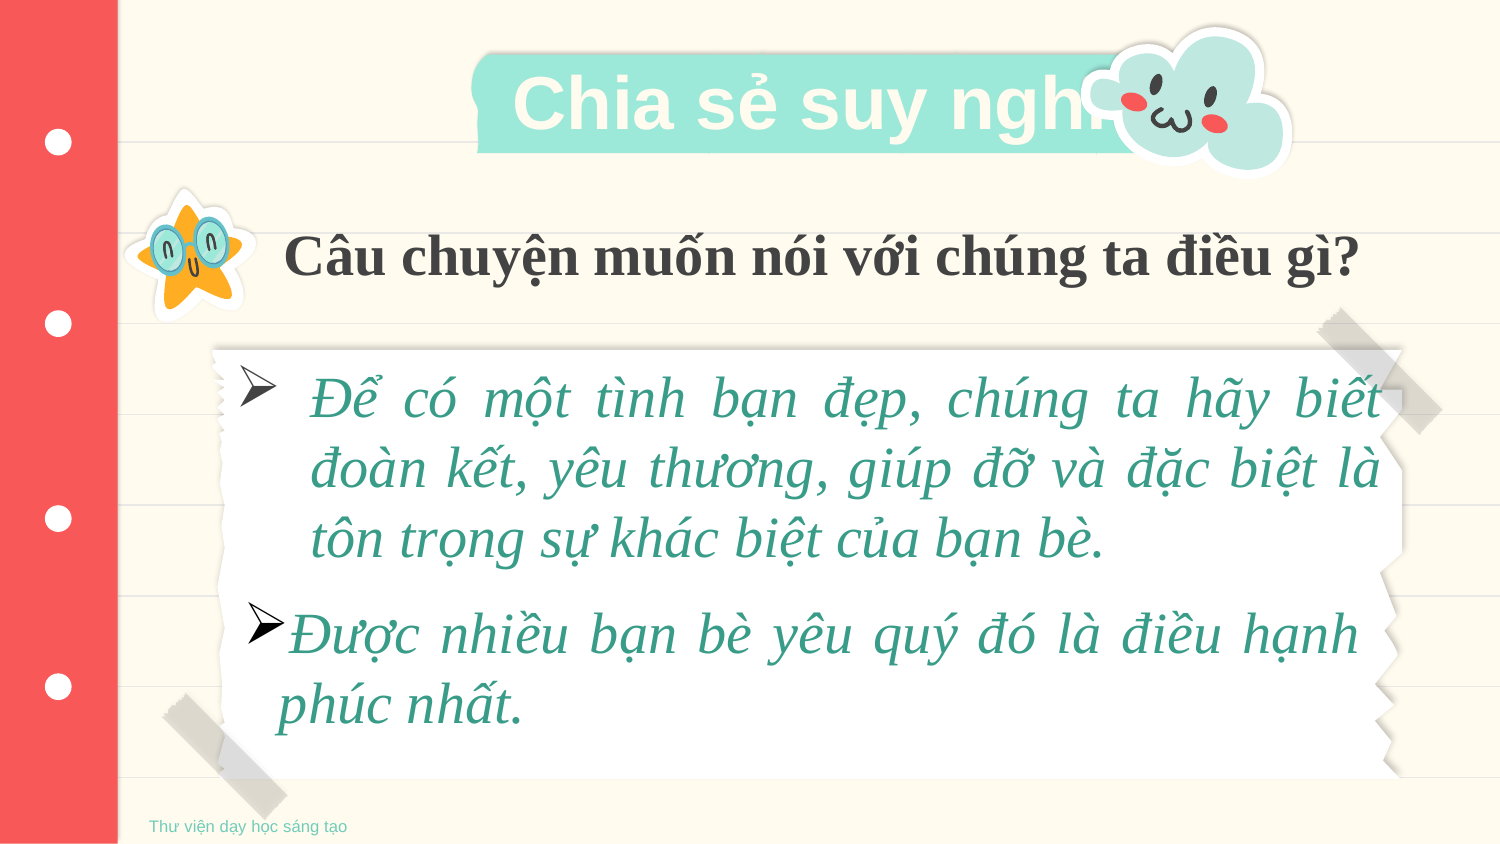

# Chia sẻ suy nghĩ

Câu chuyện muốn nói với chúng ta điều gì?

Để có một tình bạn đẹp, chúng ta hãy biết đoàn kết, yêu thương, giúp đỡ và đặc biệt là tôn trọng sự khác biệt của bạn bè.
Được nhiều bạn bè yêu quý đó là điều hạnh phúc nhất.